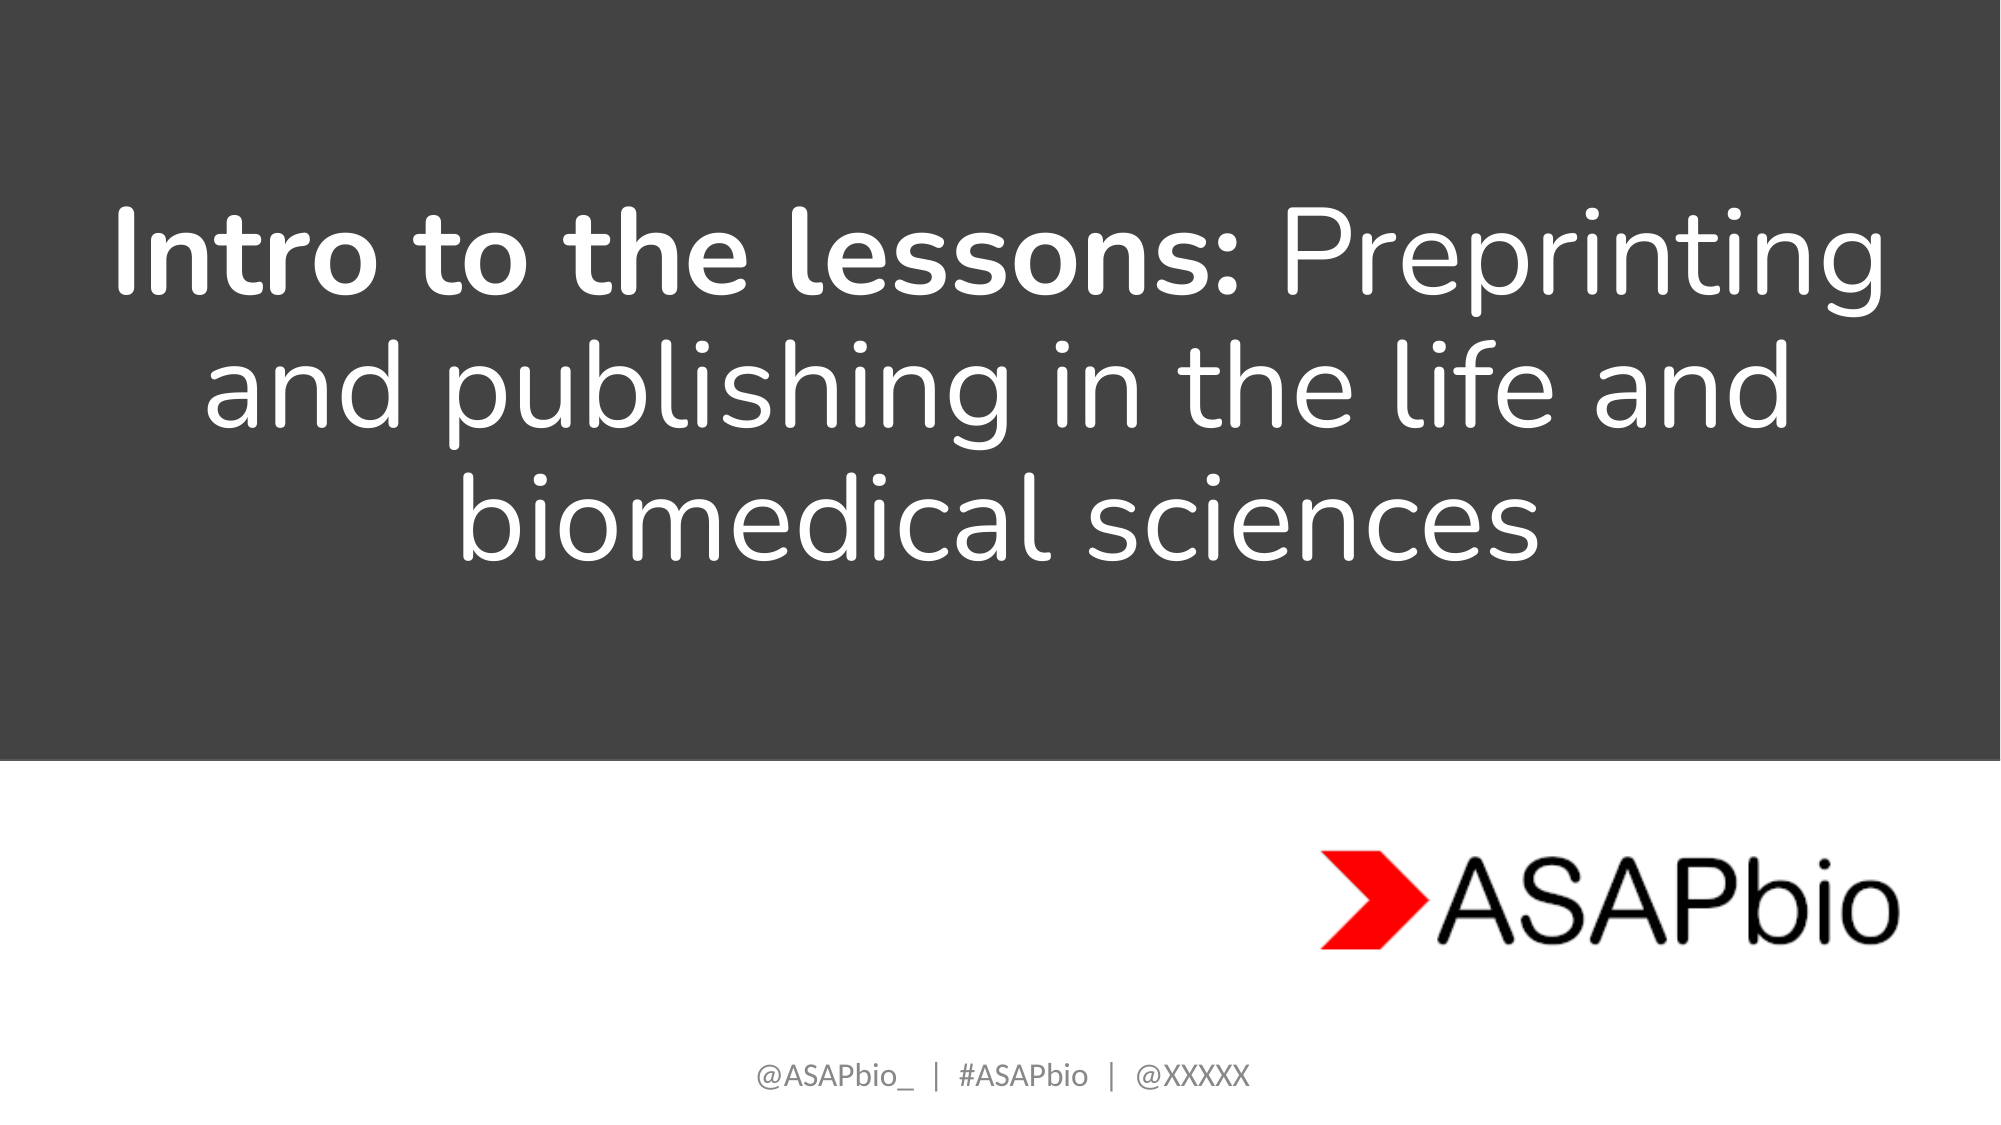

# Intro to the lessons: Preprinting and publishing in the life and biomedical sciences